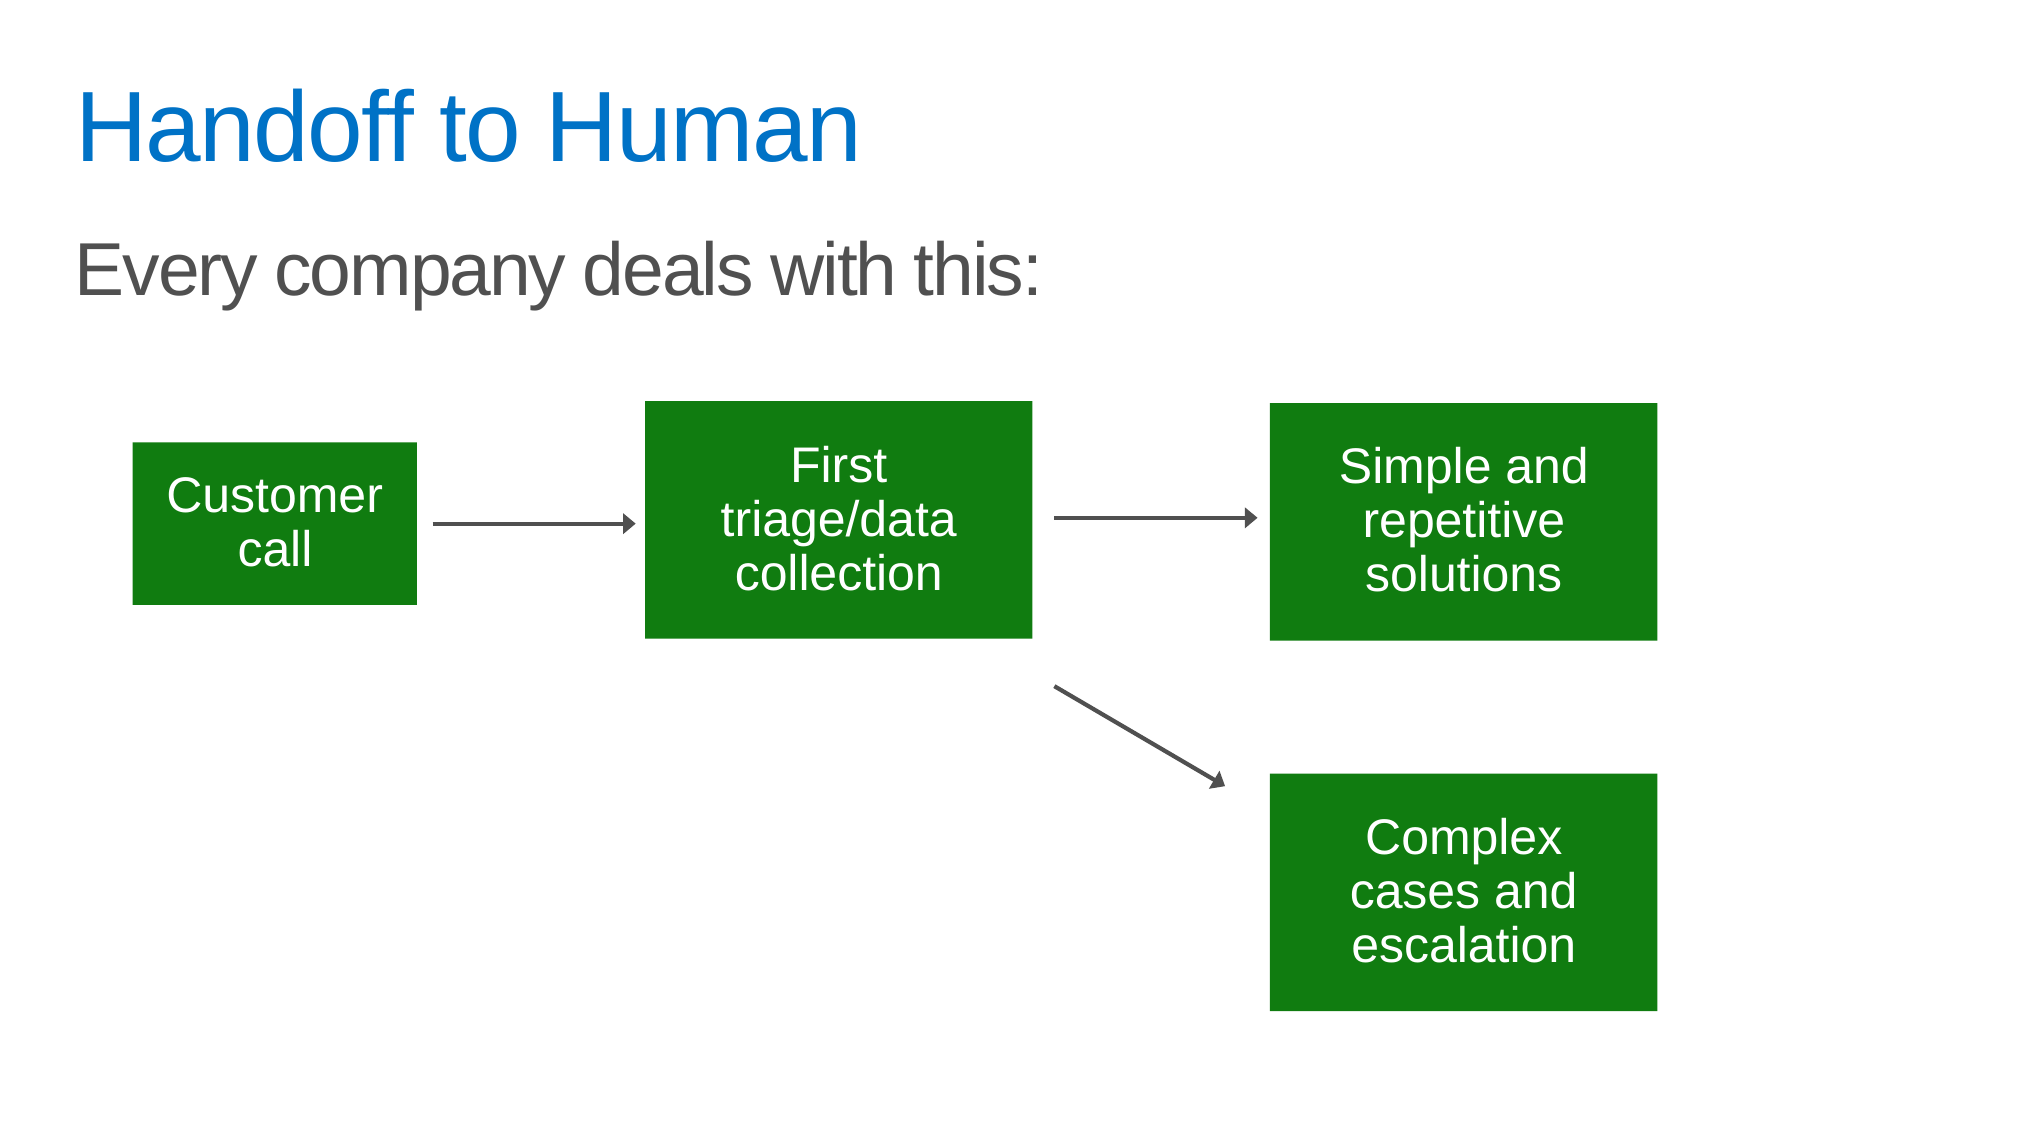

# Handoff to Human
Every company deals with this:
First triage/data collection
Simple and repetitive solutions
Customer call
Complex cases and escalation